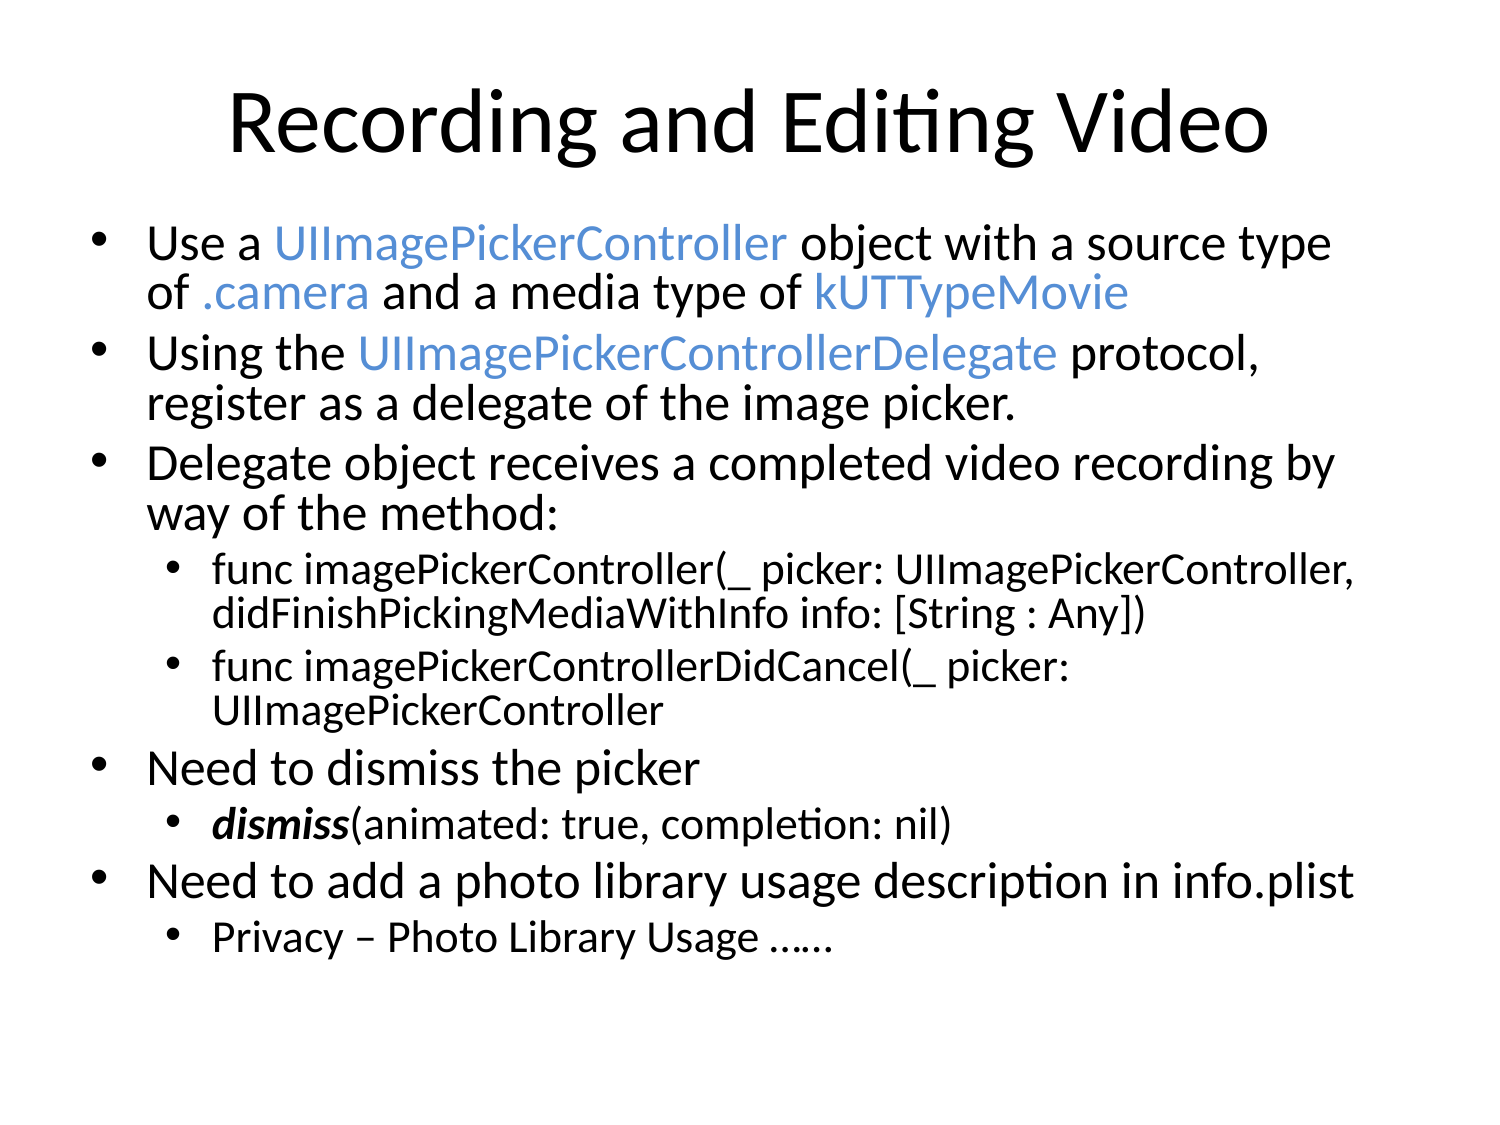

# Recording and Editing Video
Use a UIImagePickerController object with a source type of .camera and a media type of kUTTypeMovie
Using the UIImagePickerControllerDelegate protocol, register as a delegate of the image picker.
Delegate object receives a completed video recording by way of the method:
func imagePickerController(_ picker: UIImagePickerController, didFinishPickingMediaWithInfo info: [String : Any])
func imagePickerControllerDidCancel(_ picker: UIImagePickerController
Need to dismiss the picker
dismiss(animated: true, completion: nil)
Need to add a photo library usage description in info.plist
Privacy – Photo Library Usage ……